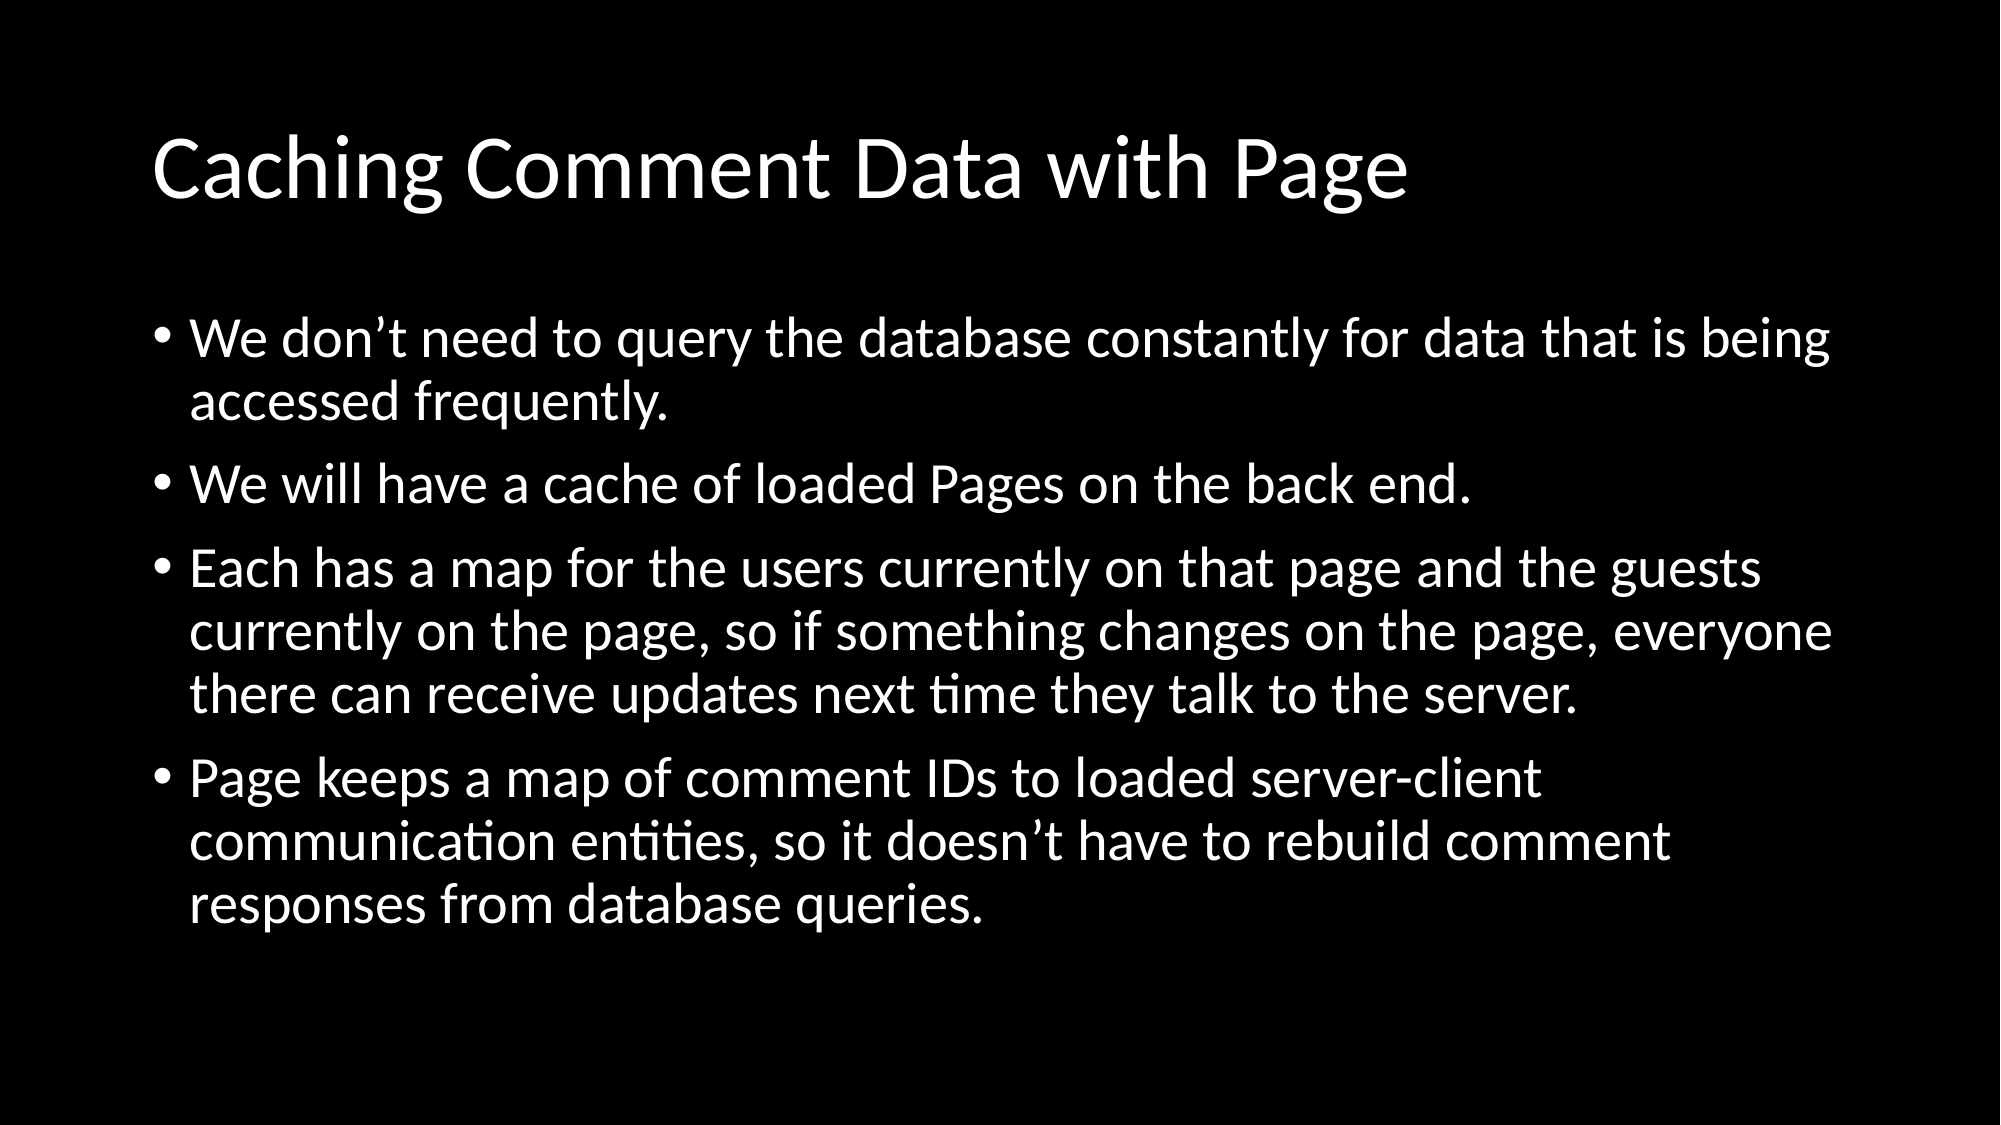

# Caching Comment Data with Page
We don’t need to query the database constantly for data that is being accessed frequently.
We will have a cache of loaded Pages on the back end.
Each has a map for the users currently on that page and the guests currently on the page, so if something changes on the page, everyone there can receive updates next time they talk to the server.
Page keeps a map of comment IDs to loaded server-client communication entities, so it doesn’t have to rebuild comment responses from database queries.